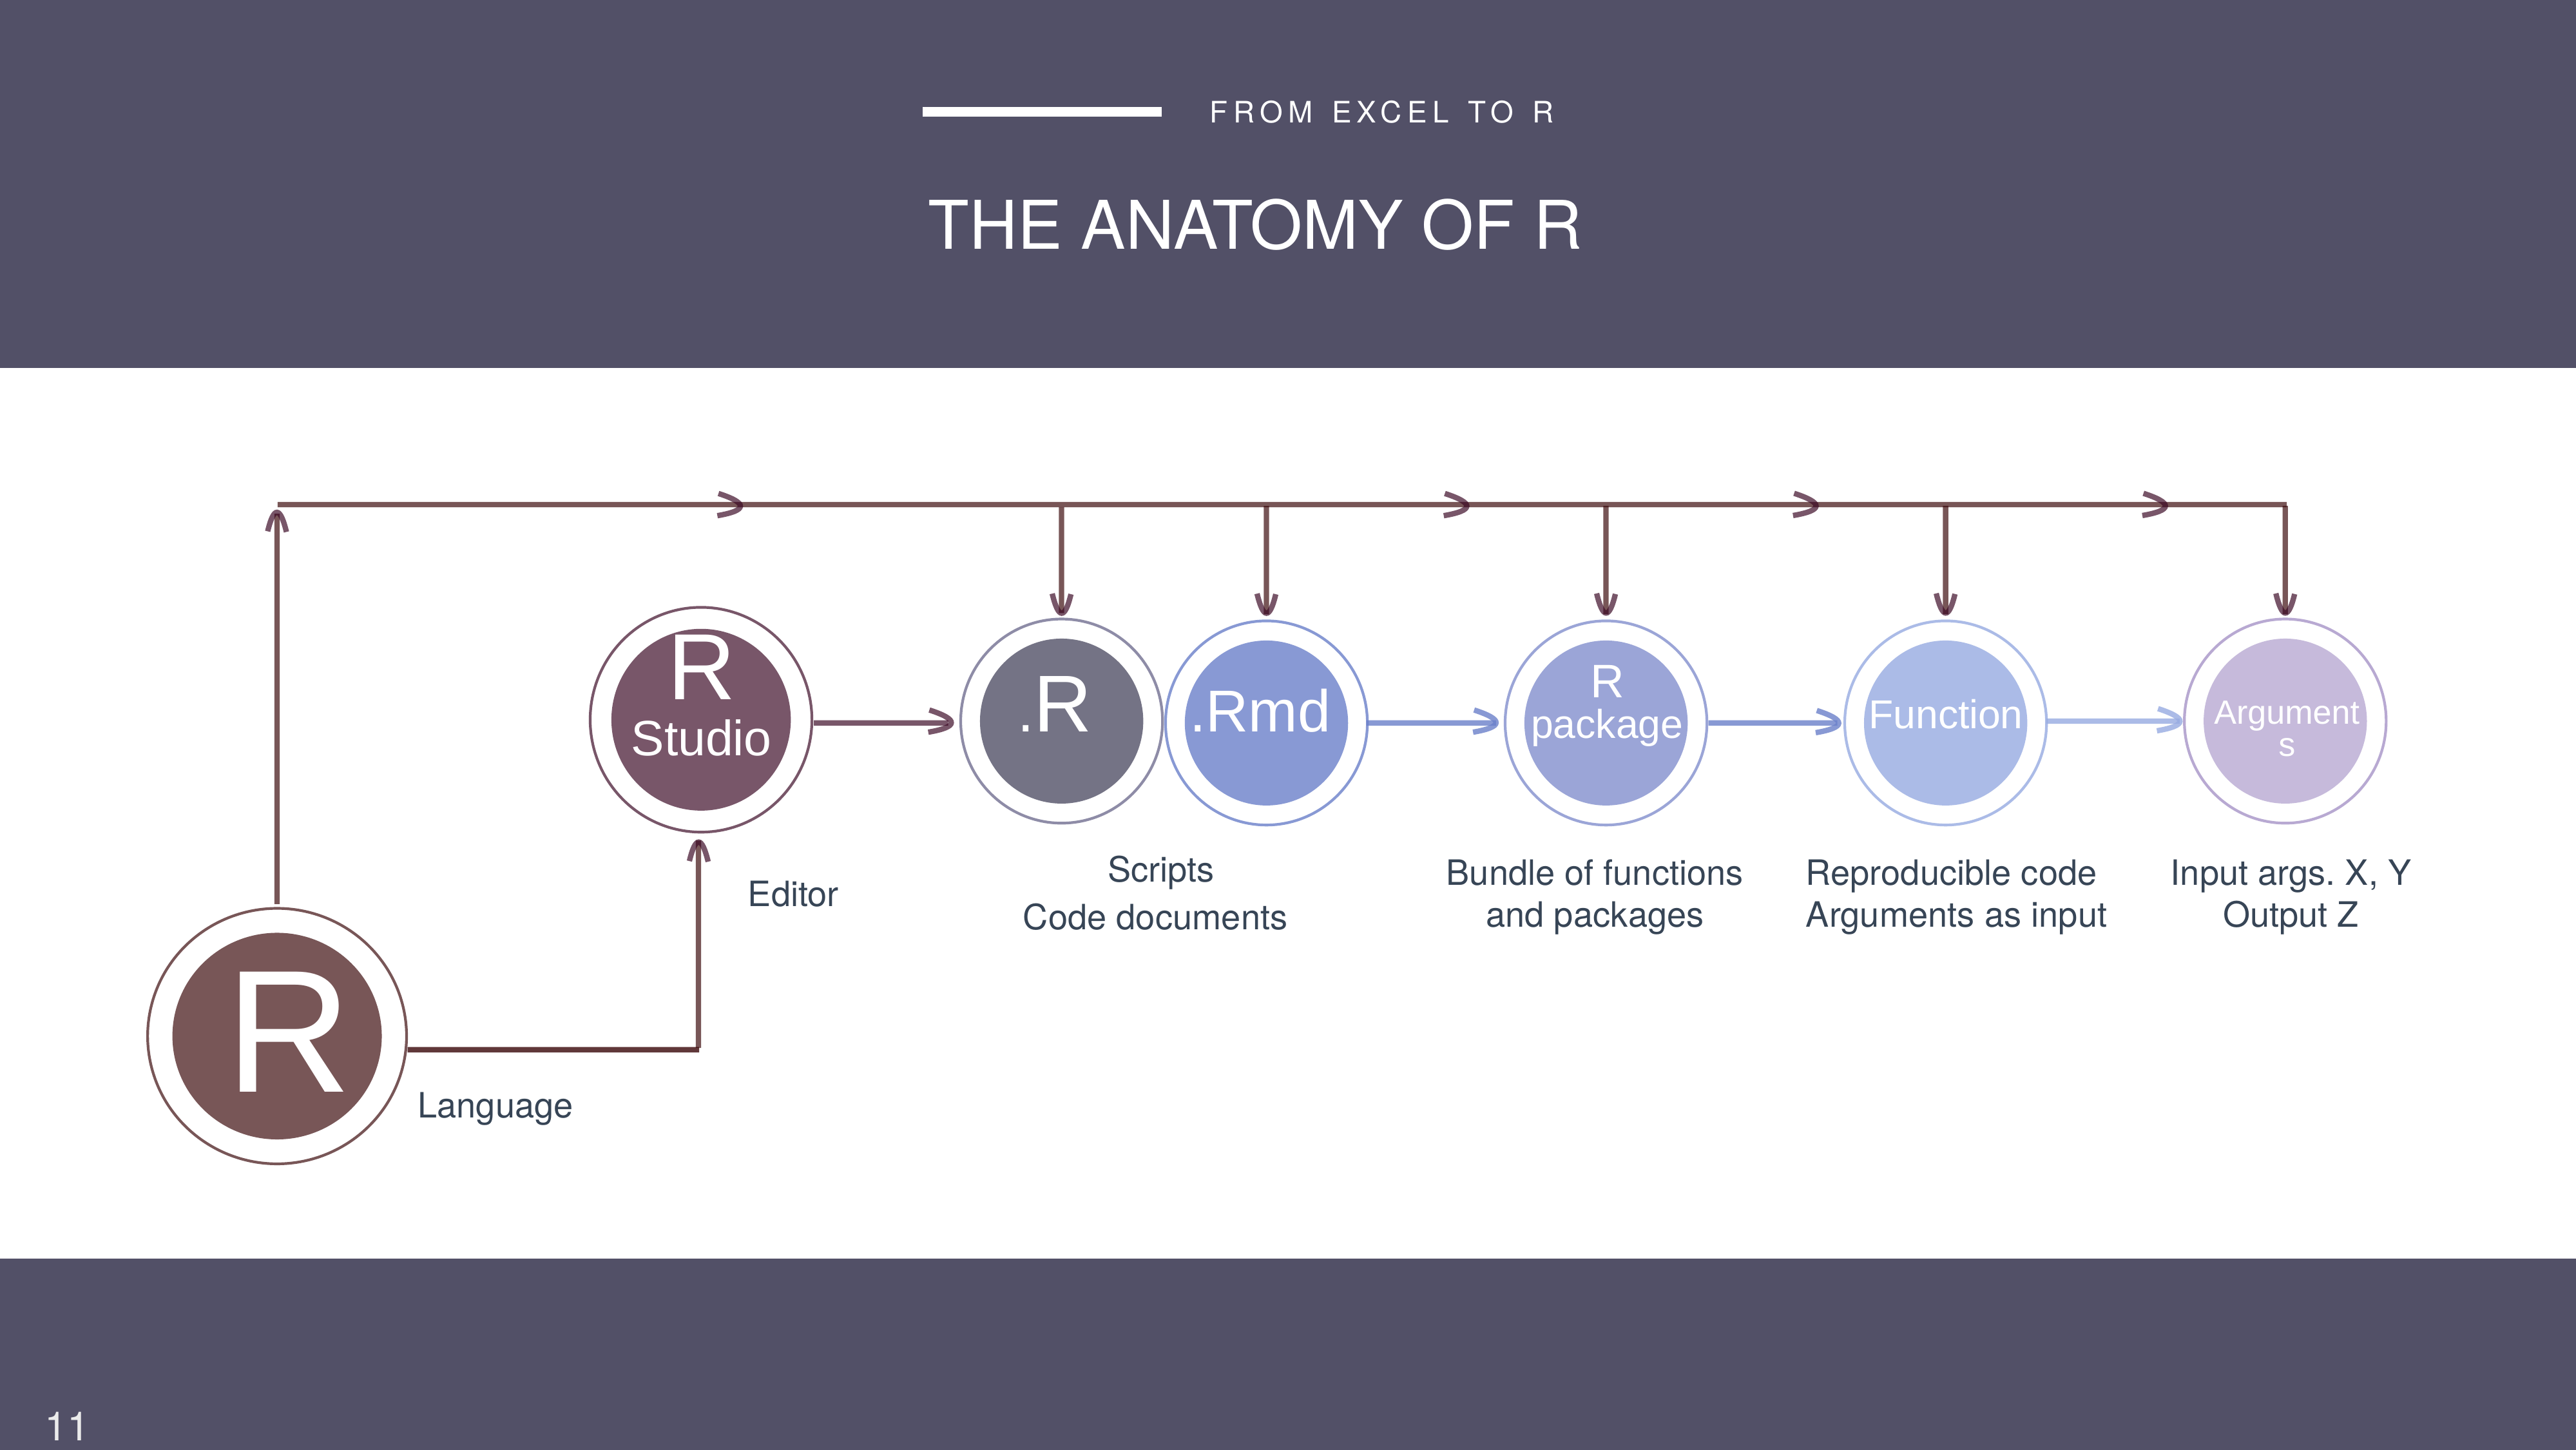

FROM EXCEL TO R

THE ANATOMY OF R

R
Studio
R
package
.R
.Rmd
Function
Arguments

Scripts
Code documents
Bundle of functions
and packages
Reproducible code
Arguments as input
Input args. X, Y
Output Z
Editor

R

Language

11